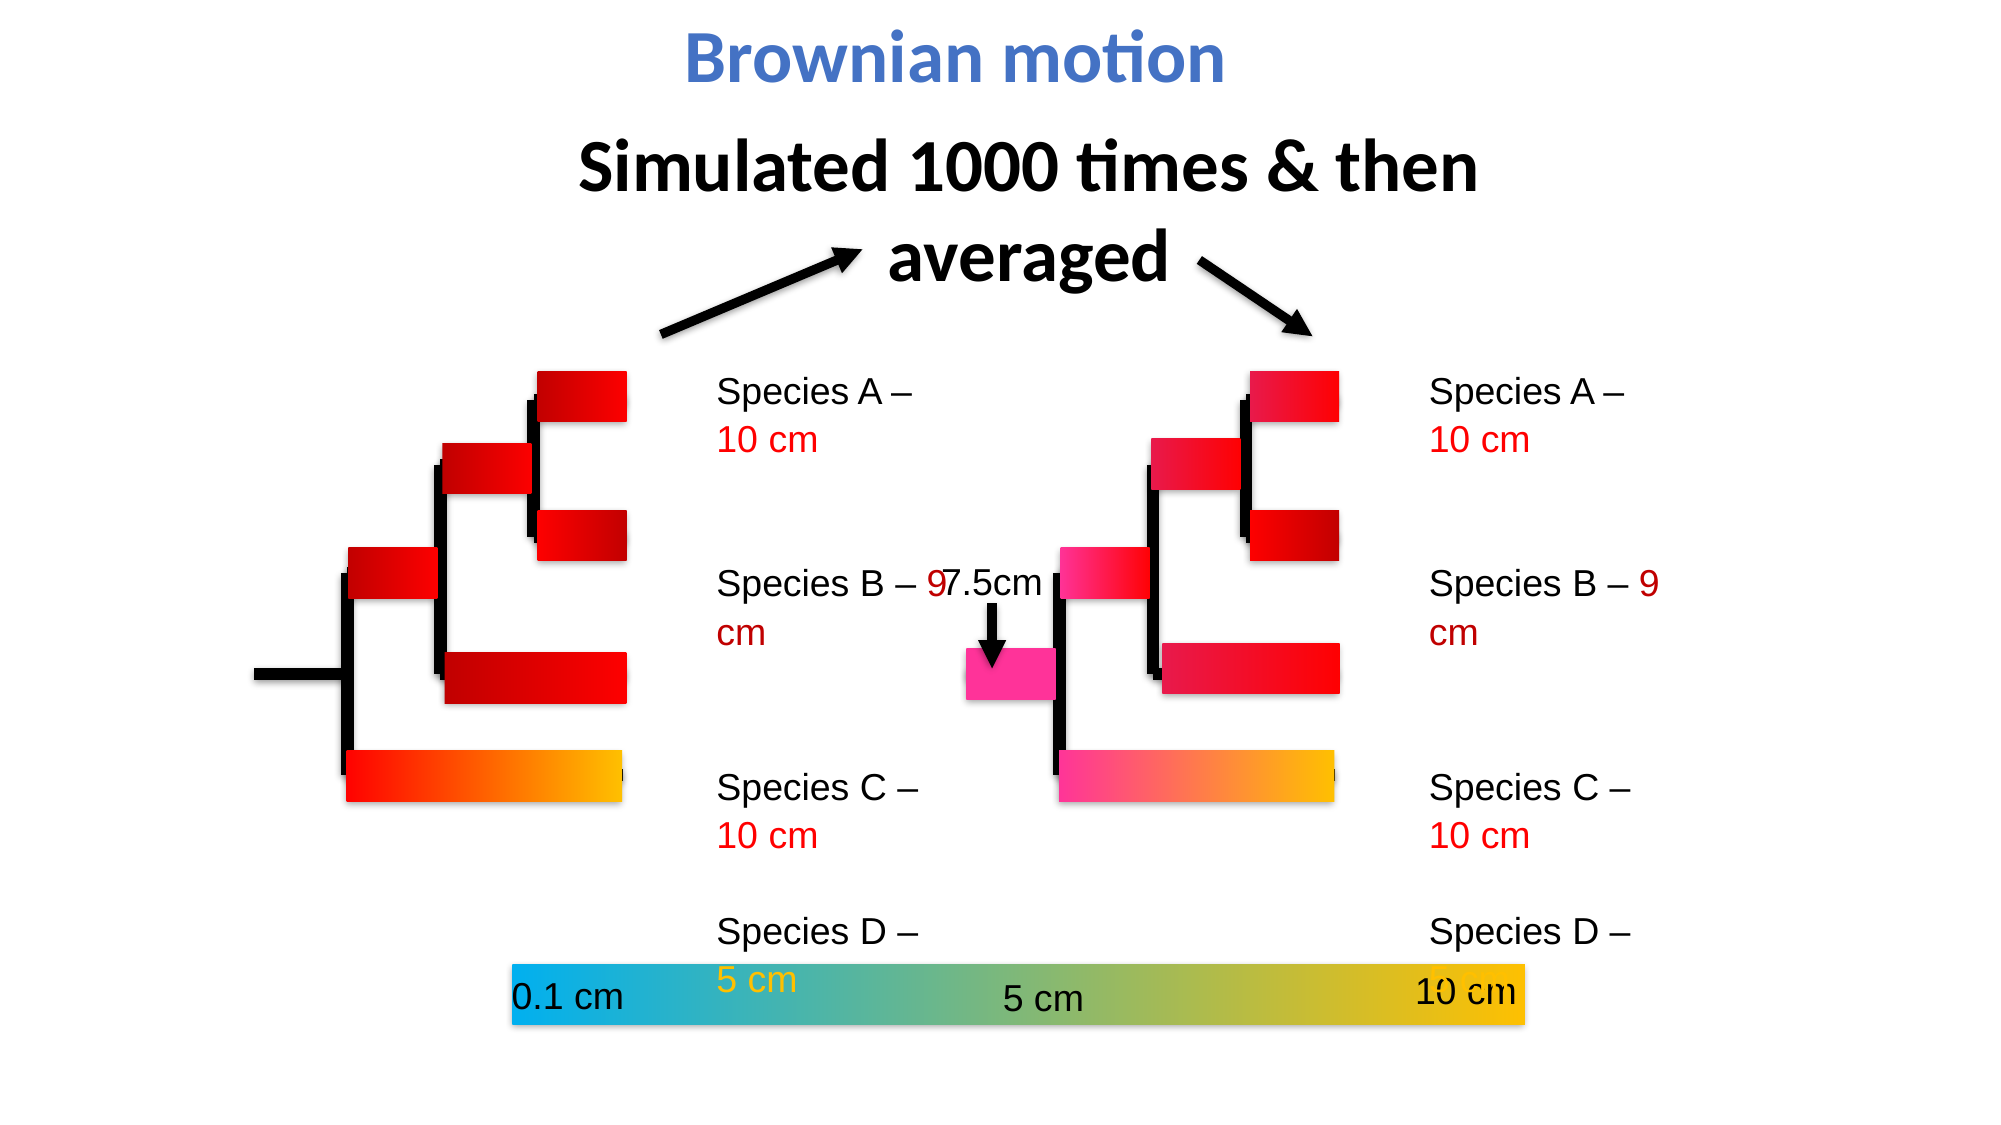

Brownian motion
Simulated 1000 times & then averaged
Species A – 10 cm

Species B – 9 cm

Species C – 10 cm

Species D – 5 cm

Species A – 10 cm

Species B – 9 cm

Species C – 10 cm

Species D – 5 cm

7.5cm

10 cm
0.1 cm

5 cm